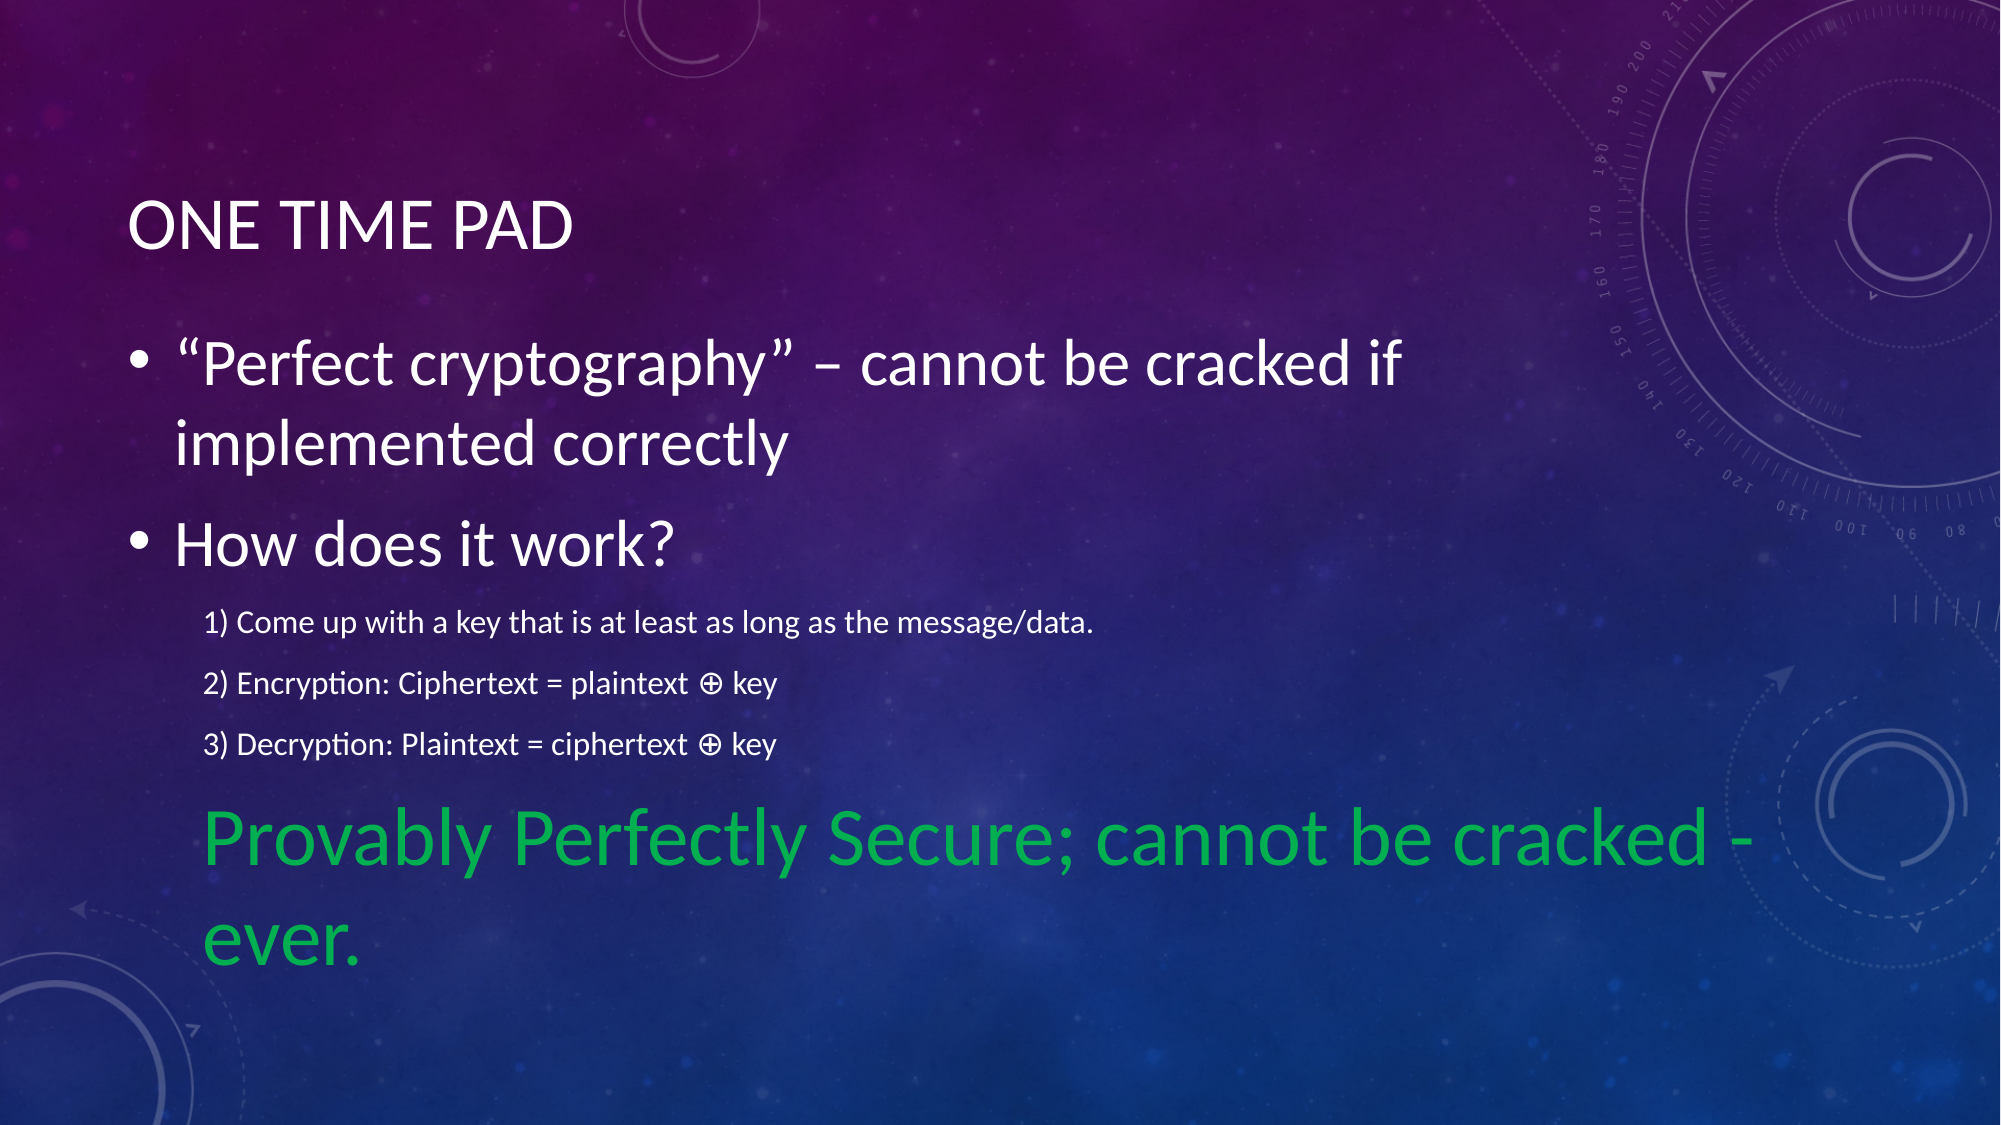

# One Time pad
“Perfect cryptography” – cannot be cracked if implemented correctly
How does it work?
1) Come up with a key that is at least as long as the message/data.
2) Encryption: Ciphertext = plaintext ⊕ key
3) Decryption: Plaintext = ciphertext ⊕ key
Provably Perfectly Secure; cannot be cracked - ever.